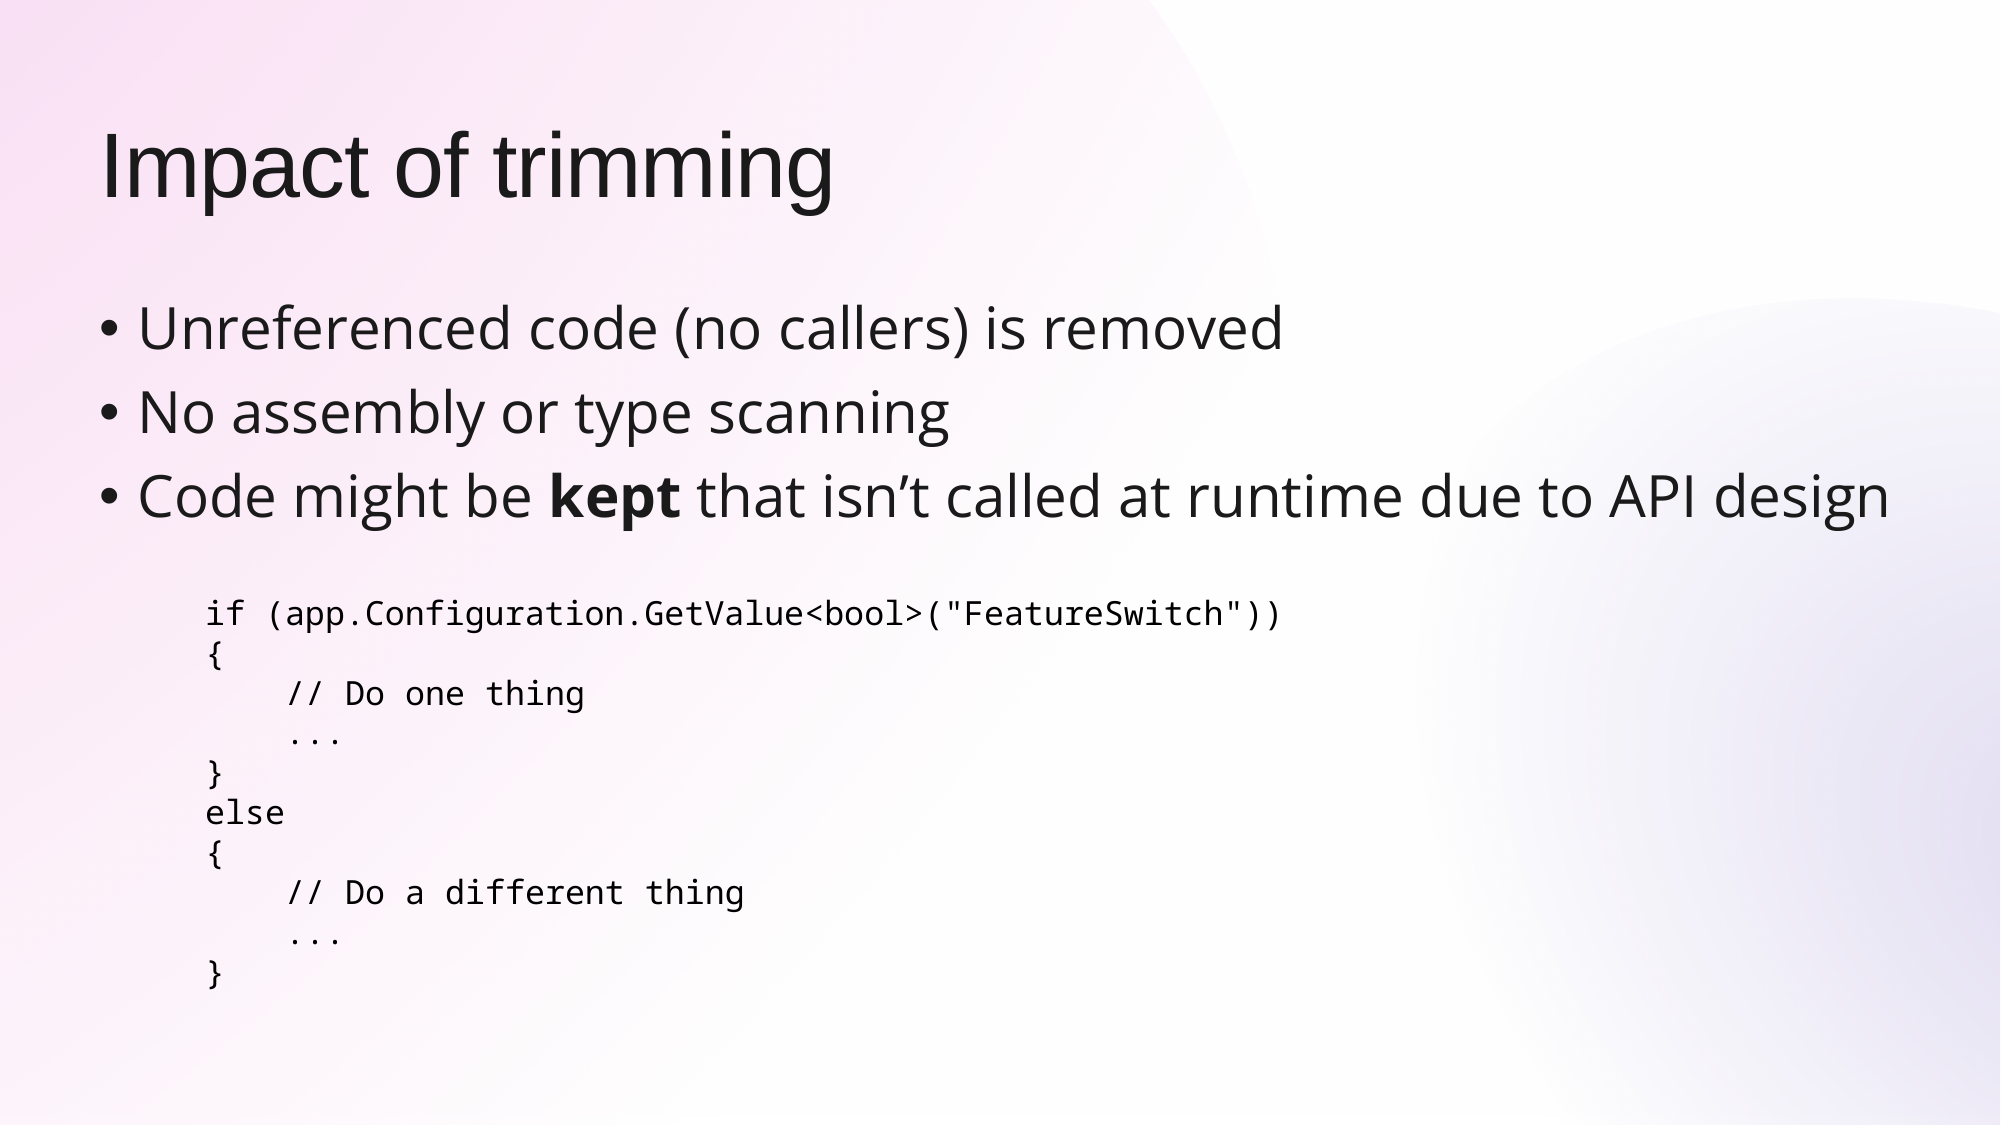

# Impact of trimming
Unreferenced code (no callers) is removed
No assembly or type scanning
Code might be kept that isn’t called at runtime due to API design
if (app.Configuration.GetValue<bool>("FeatureSwitch"))
{
    // Do one thing
    ...
}
else
{
    // Do a different thing
    ...
}